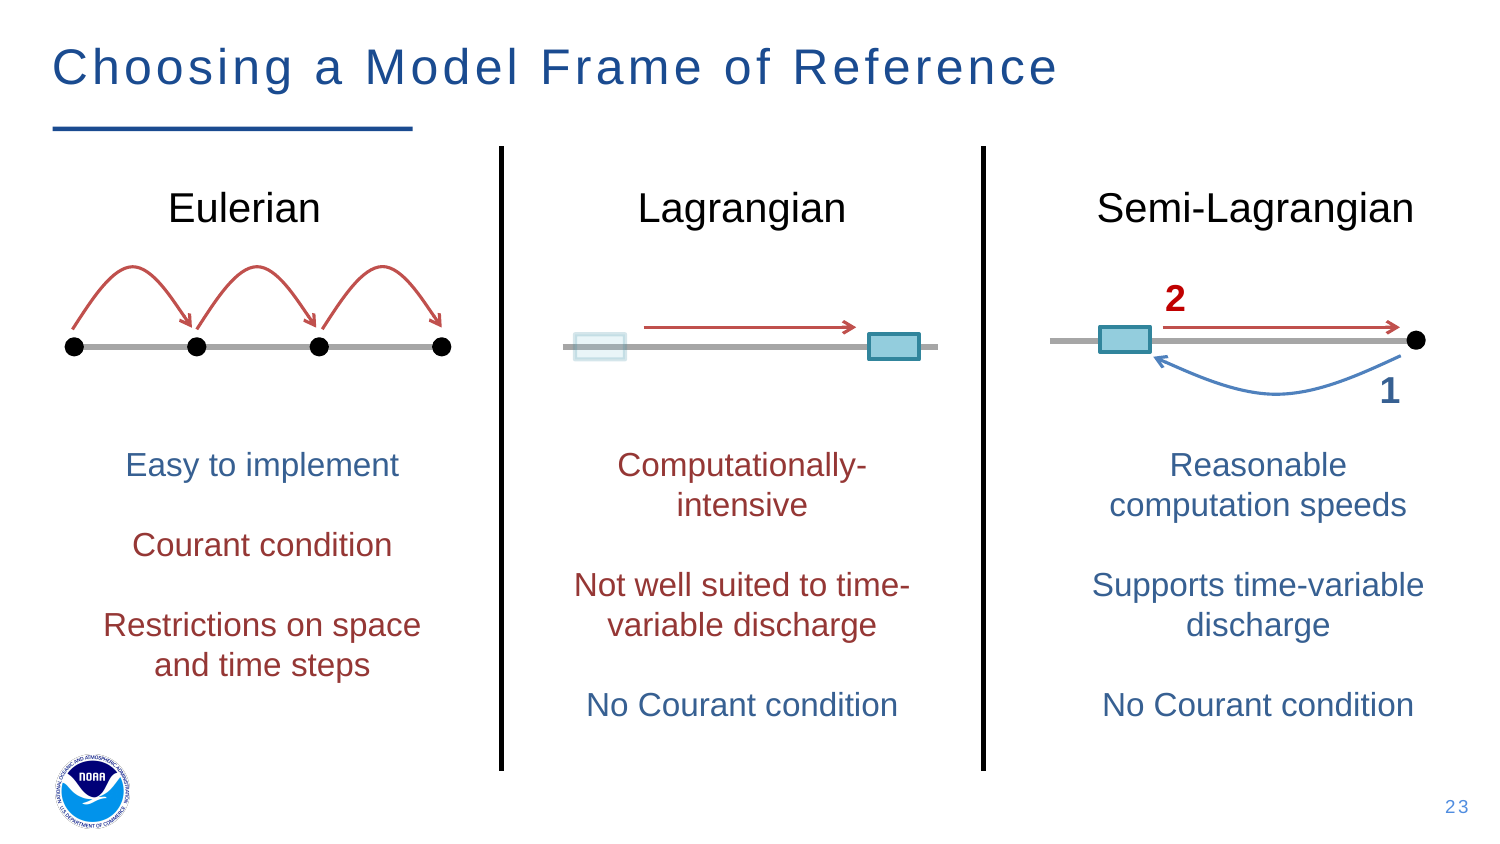

# Choosing a Model Frame of Reference

Eulerian
Lagrangian
Semi-Lagrangian
2

1
Easy to implement

Courant condition

Restrictions on space and time steps
Computationally-intensive

Not well suited to time-variable discharge

No Courant condition
Reasonable computation speeds

Supports time-variable discharge

No Courant condition
23